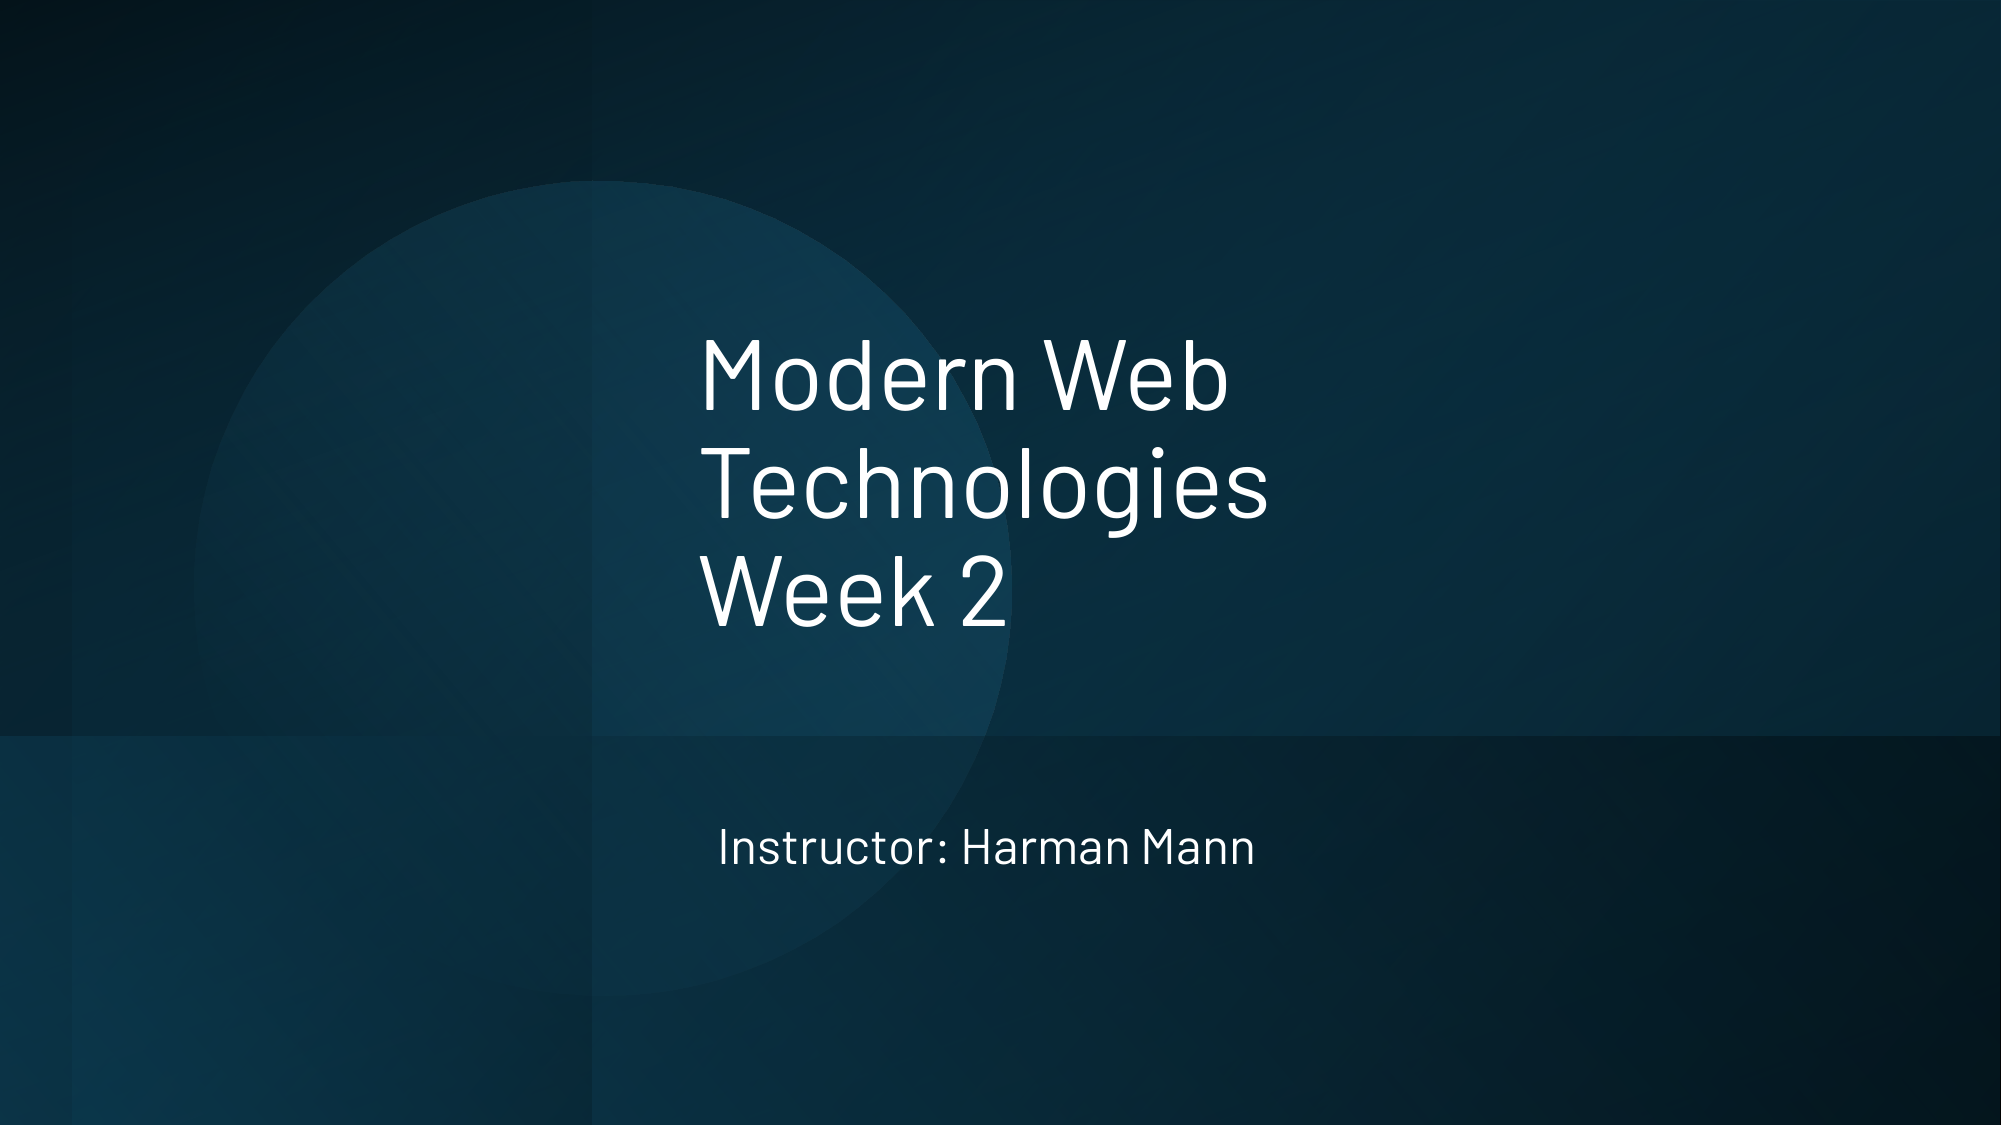

# Modern Web Technologies Week 2

Instructor: Harman Mann